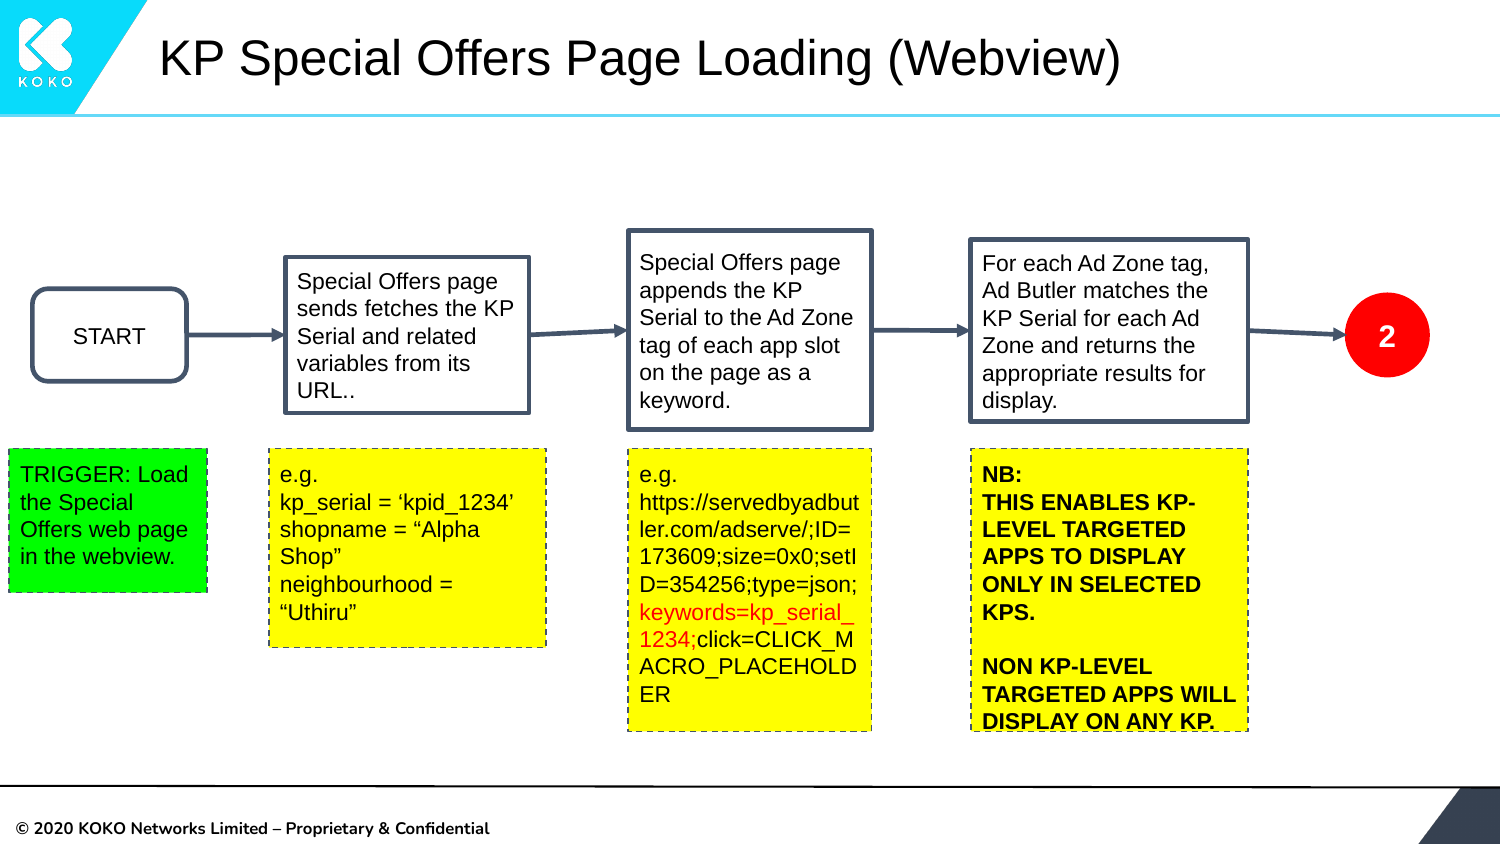

# KP Special Offers Page Loading (Webview)
Special Offers page appends the KP Serial to the Ad Zone tag of each app slot on the page as a keyword.
For each Ad Zone tag, Ad Butler matches the KP Serial for each Ad Zone and returns the appropriate results for display.
Special Offers page sends fetches the KP Serial and related variables from its URL..
START
2
TRIGGER: Load the Special Offers web page in the webview.
e.g.
kp_serial = ‘kpid_1234’
shopname = “Alpha Shop”
neighbourhood = “Uthiru”
e.g. https://servedbyadbutler.com/adserve/;ID=173609;size=0x0;setID=354256;type=json;keywords=kp_serial_1234;click=CLICK_MACRO_PLACEHOLDER
NB:
THIS ENABLES KP-LEVEL TARGETED APPS TO DISPLAY ONLY IN SELECTED KPS.

NON KP-LEVEL TARGETED APPS WILL DISPLAY ON ANY KP.